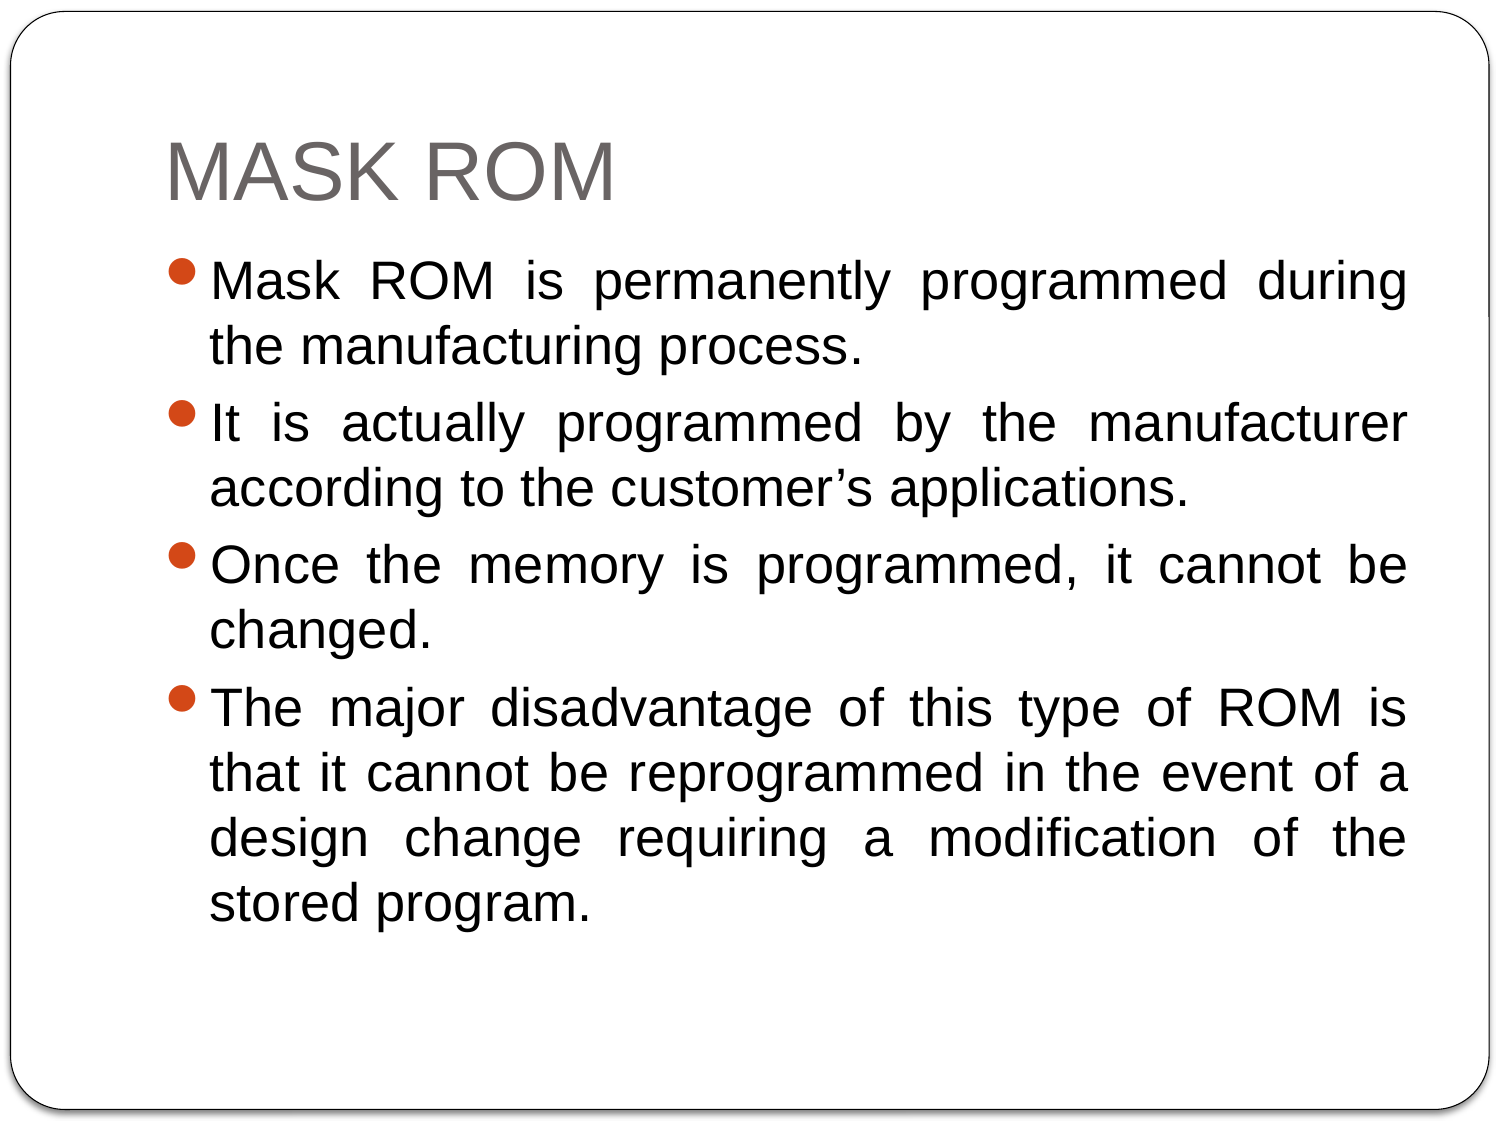

# MASK ROM
Mask ROM is permanently programmed during the manufacturing process.
It is actually programmed by the manufacturer according to the customer’s applications.
Once the memory is programmed, it cannot be changed.
The major disadvantage of this type of ROM is that it cannot be reprogrammed in the event of a design change requiring a modification of the stored program.